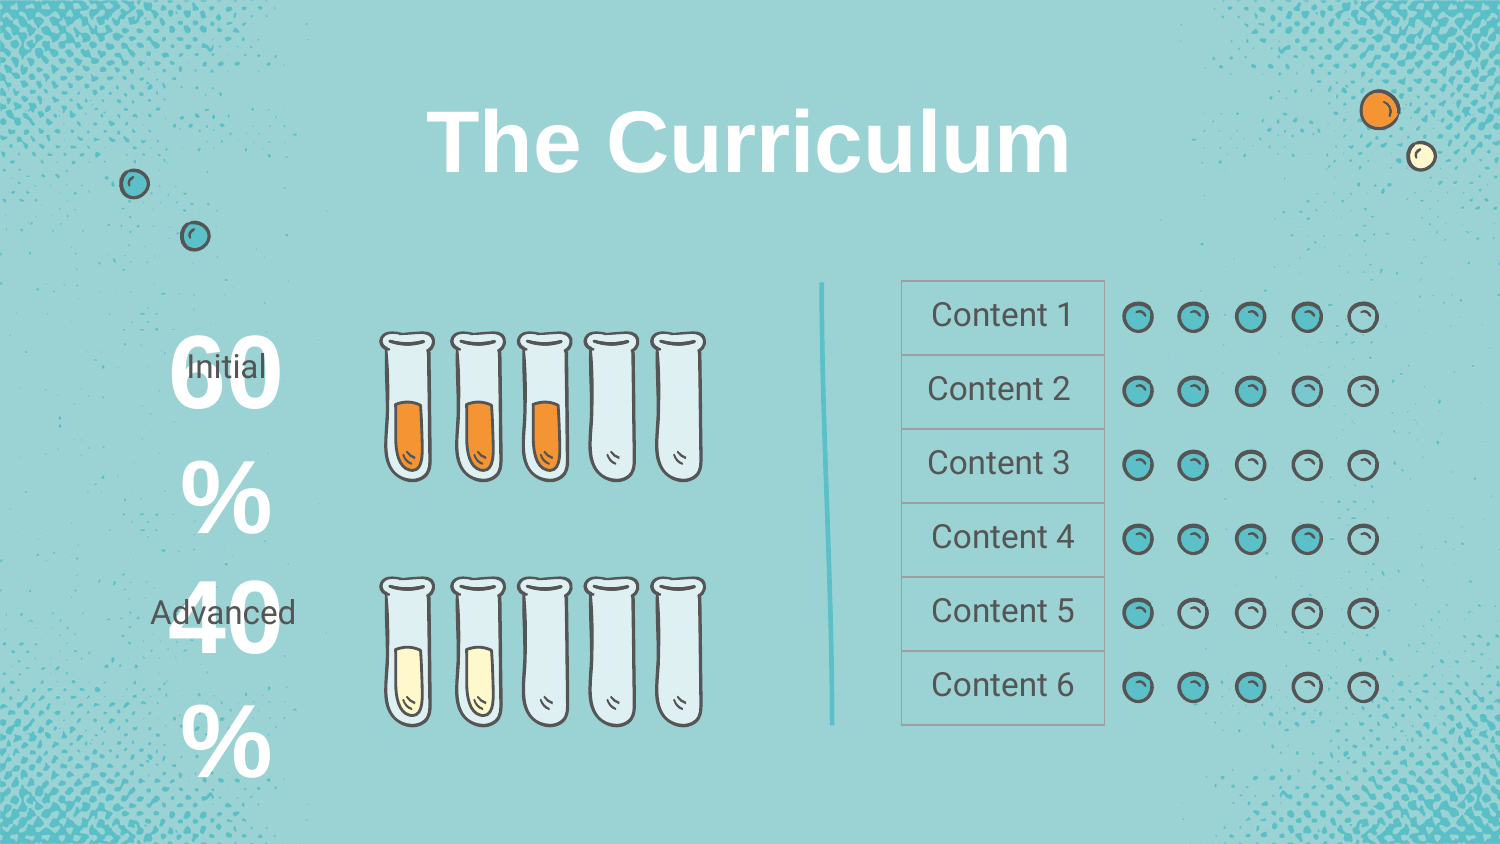

# The Curriculum
| Content 1 |
| --- |
| Content 2 |
| Content 3 |
| Content 4 |
| Content 5 |
| Content 6 |

Initial

60%

Advanced

40%